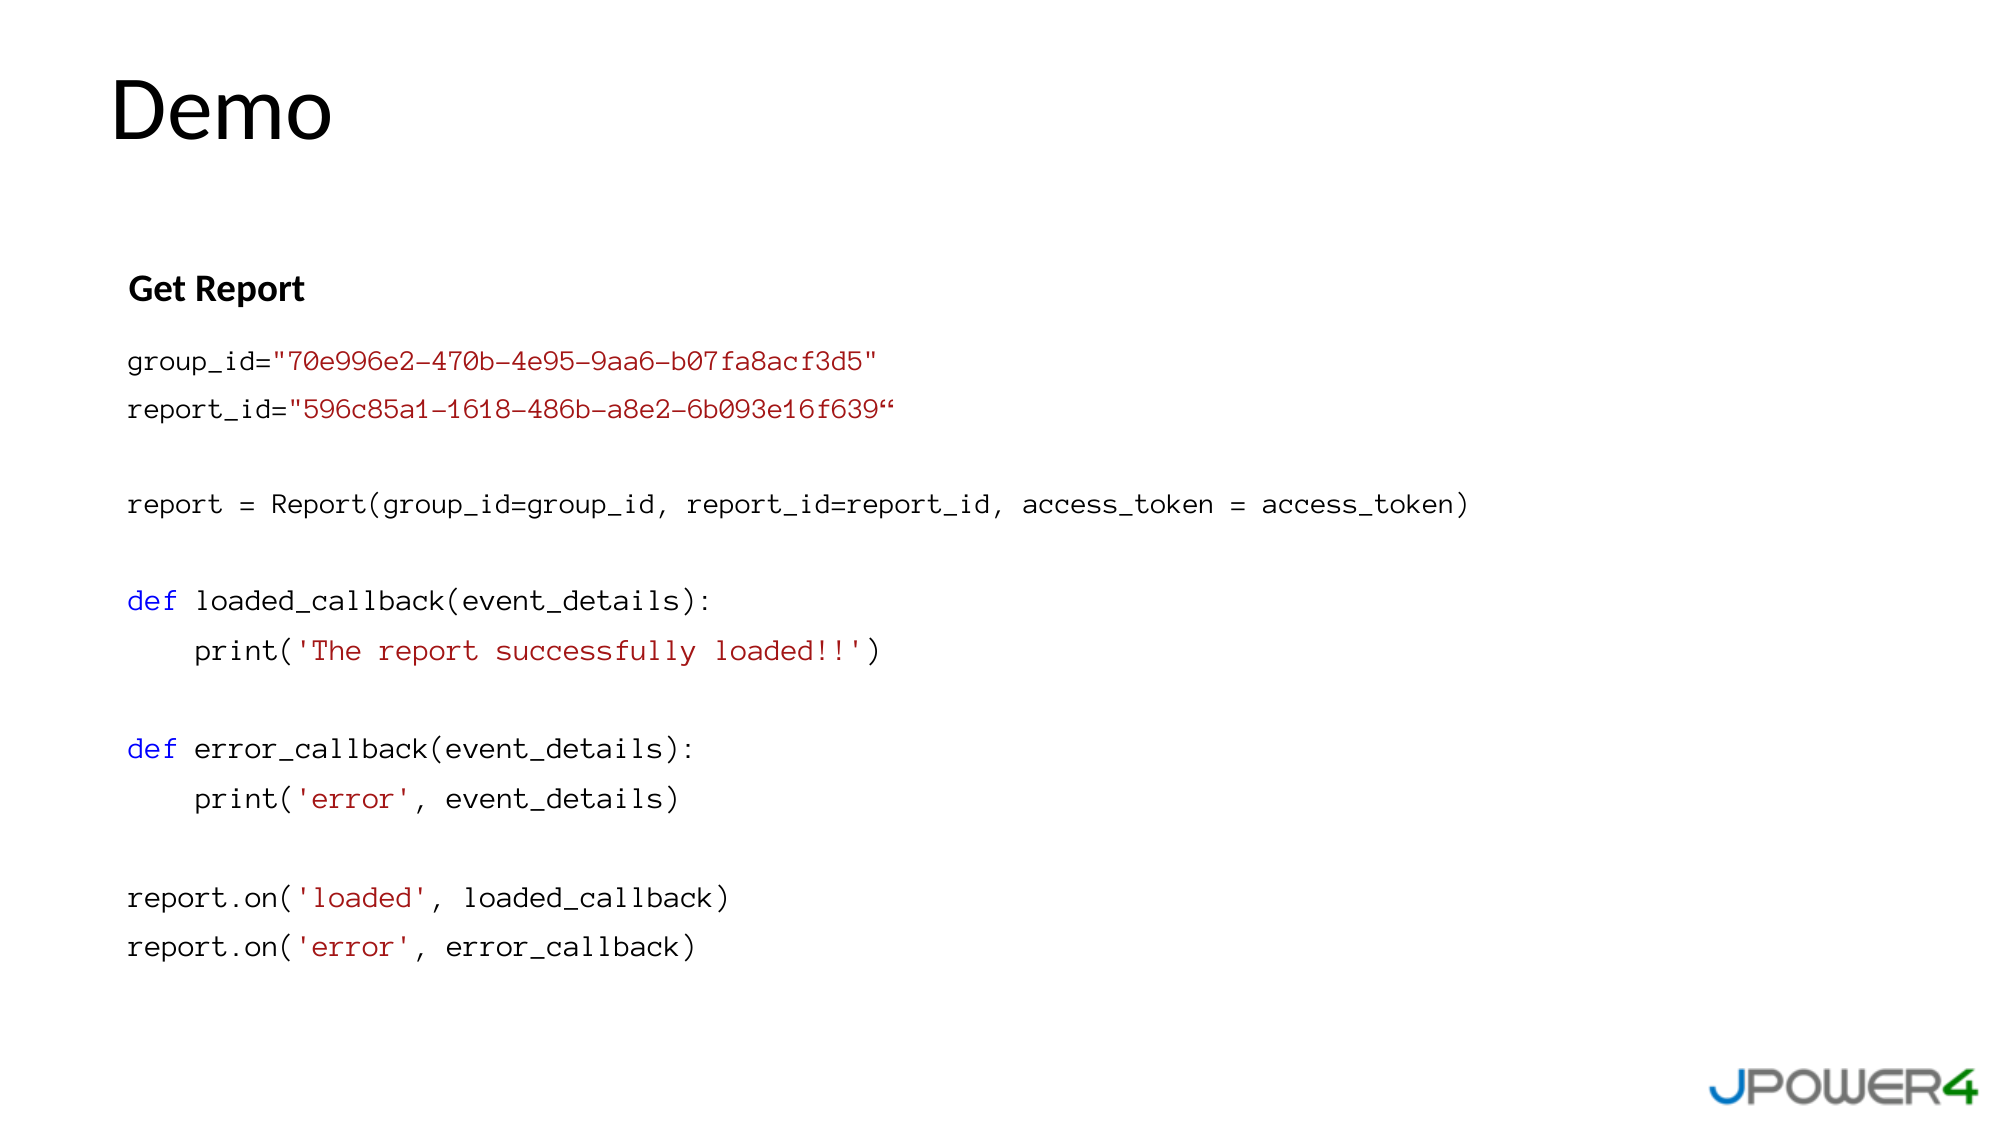

# Demo
Get Report
group_id="70e996e2-470b-4e95-9aa6-b07fa8acf3d5"
report_id="596c85a1-1618-486b-a8e2-6b093e16f639“

report = Report(group_id=group_id, report_id=report_id, access_token = access_token)

def loaded_callback(event_details):
    print('The report successfully loaded!!')

def error_callback(event_details):
    print('error', event_details)

report.on('loaded', loaded_callback)
report.on('error', error_callback)